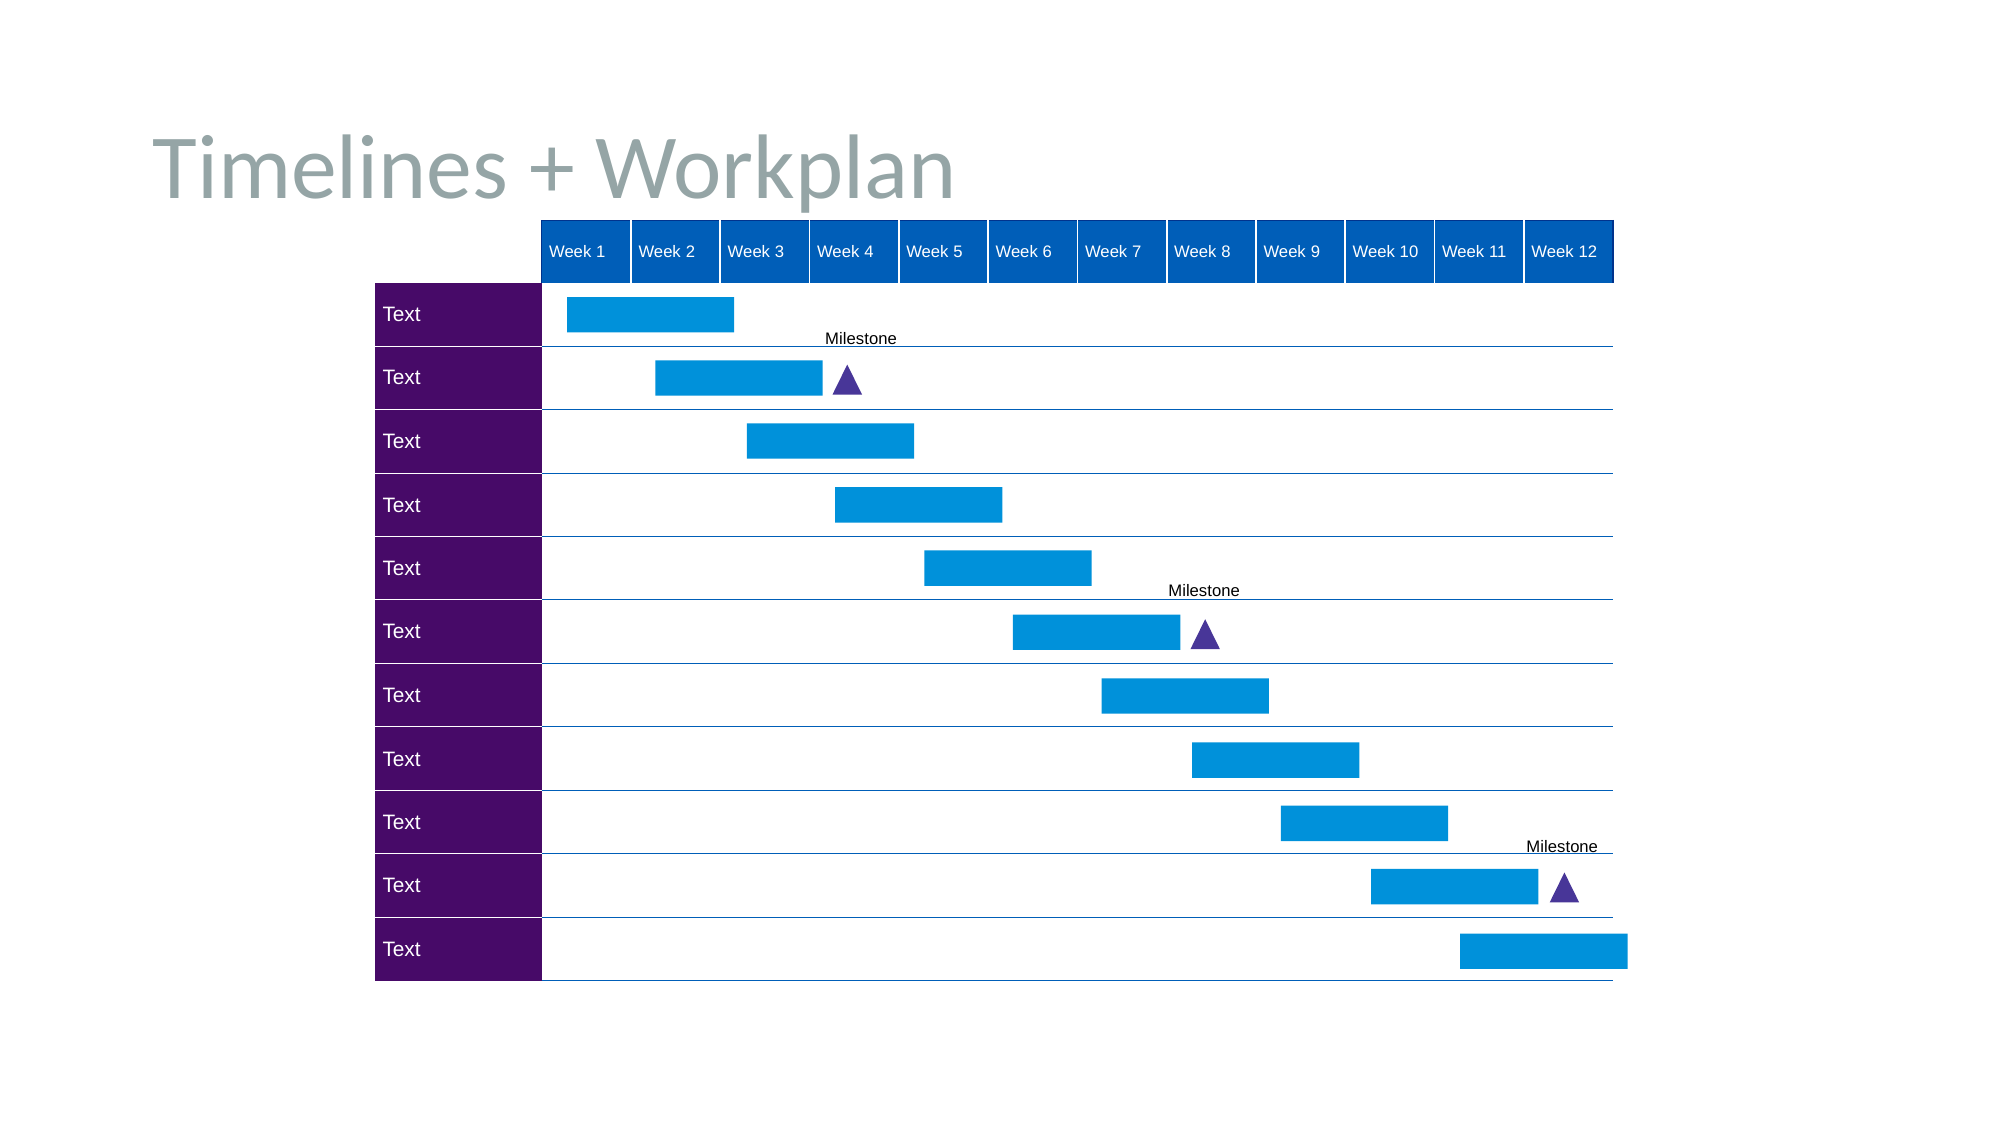

# Timelines + Workplan
|  | Week 1 | Week 2 | Week 3 | Week 4 | Week 5 | Week 6 | Week 7 | Week 8 | Week 9 | Week 10 | Week 11 | Week 12 |
| --- | --- | --- | --- | --- | --- | --- | --- | --- | --- | --- | --- | --- |
| Text |  |  |  |  |  |  |  |  |  |  |  |  |
| Text |  |  |  |  |  |  |  |  |  |  |  |  |
| Text |  |  |  |  |  |  |  |  |  |  |  |  |
| Text |  |  |  |  |  |  |  |  |  |  |  |  |
| Text |  |  |  |  |  |  |  |  |  |  |  |  |
| Text |  |  |  |  |  |  |  |  |  |  |  |  |
| Text |  |  |  |  |  |  |  |  |  |  |  |  |
| Text |  |  |  |  |  |  |  |  |  |  |  |  |
| Text |  |  |  |  |  |  |  |  |  |  |  |  |
| Text |  |  |  |  |  |  |  |  |  |  |  |  |
| Text |  |  |  |  |  |  |  |  |  |  |  |  |

Milestone

Milestone

Milestone